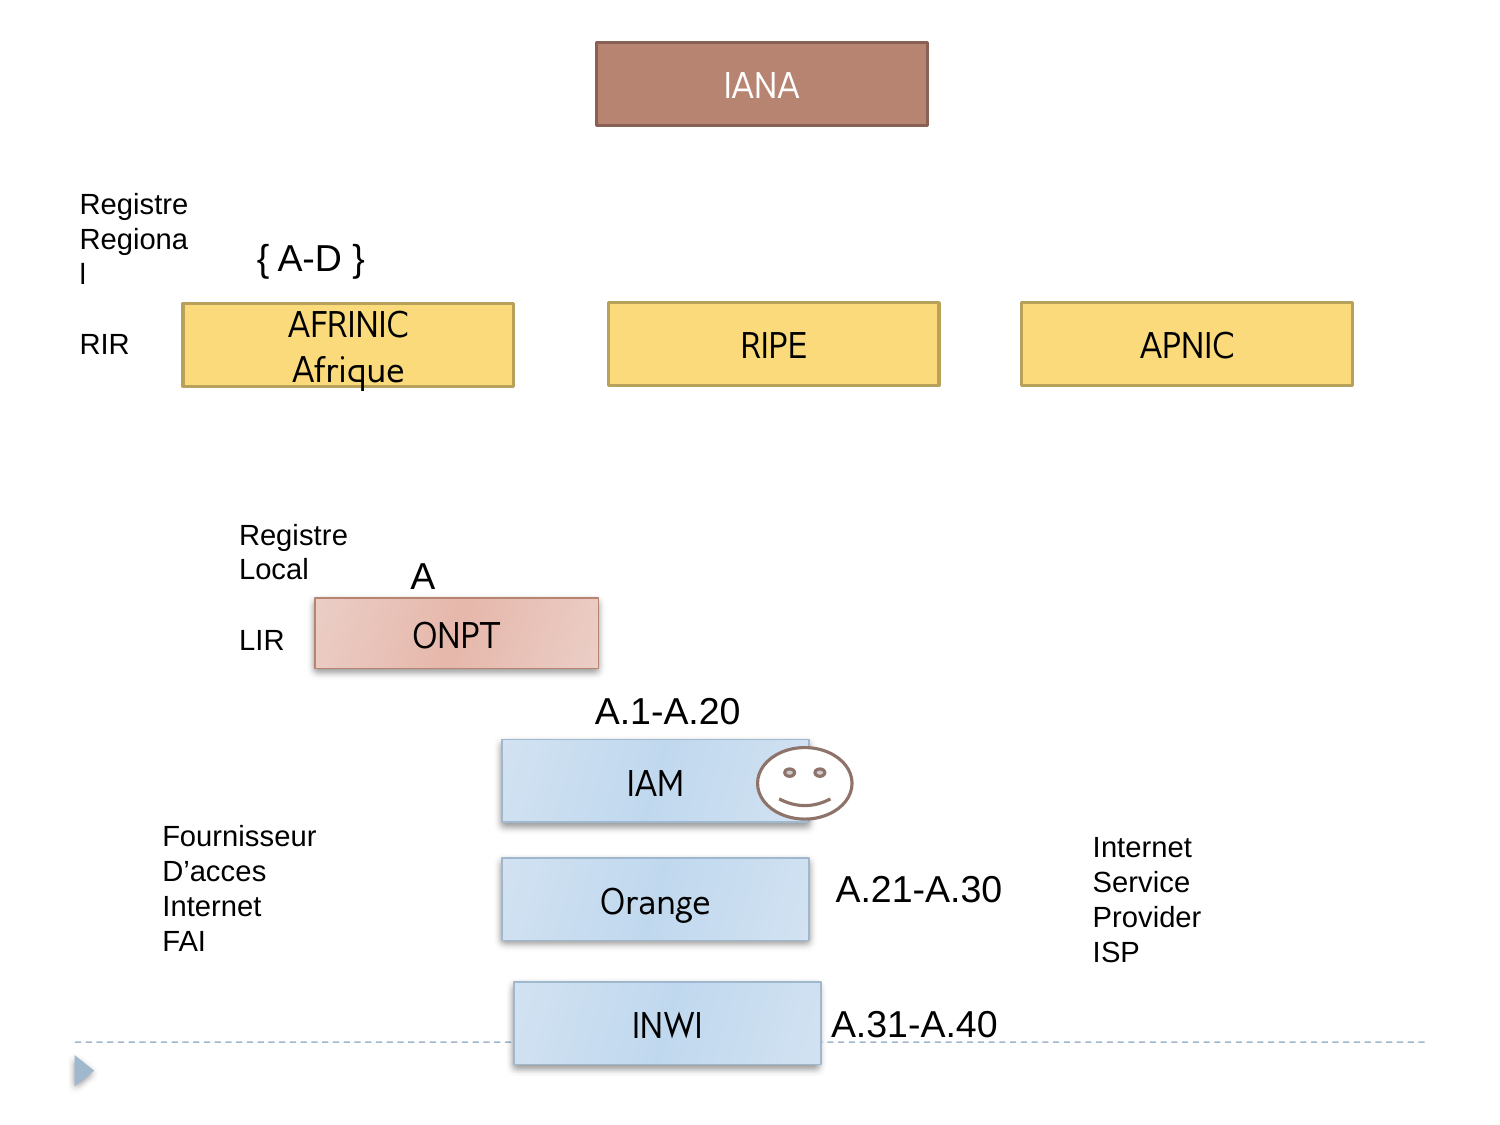

IANA
Registre
Regional

RIR
{ A-D }
RIPE
APNIC
AFRINIC
Afrique
Registre
Local

LIR
A
ONPT
A.1-A.20
IAM

Fournisseur
D’acces
Internet
FAI
Internet
Service
Provider
ISP
Orange
A.21-A.30
INWI
A.31-A.40